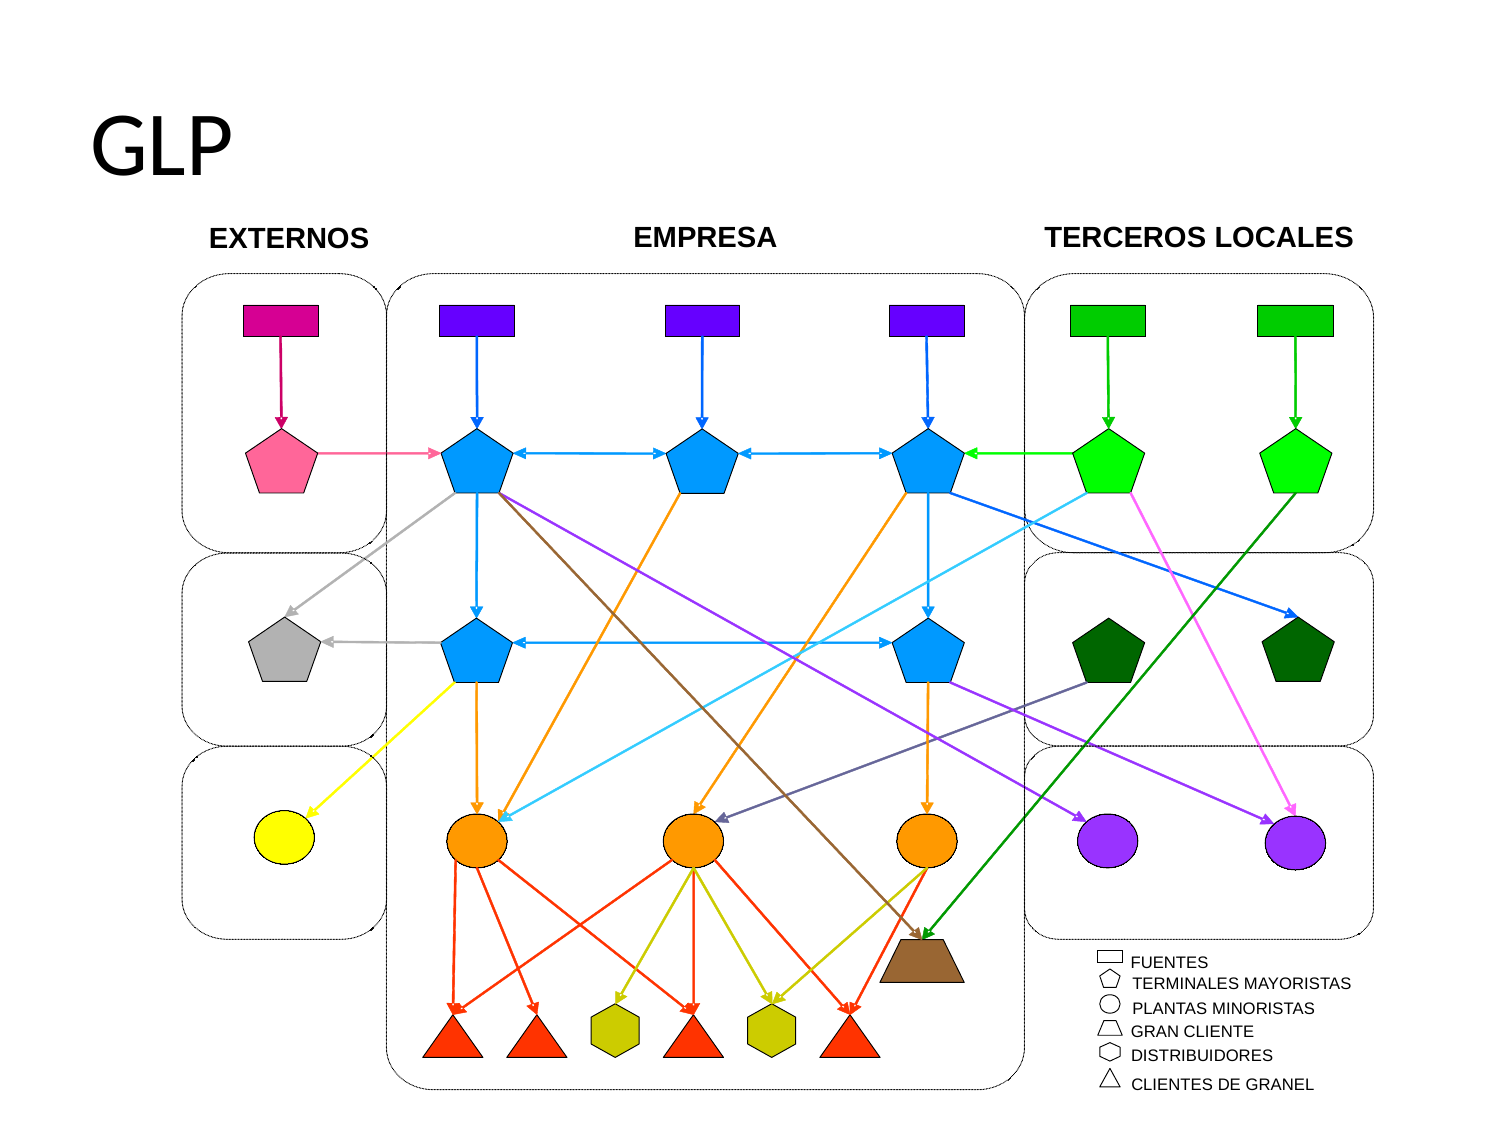

# GLP

EMPRESA
TERCEROS LOCALES
EXTERNOS

1
2

FUENTES

TERMINALES MAYORISTAS

PLANTAS MINORISTAS

GC
1

GRAN CLIENTE

DISTRIBUIDORES

CLIENTES DE GRANEL